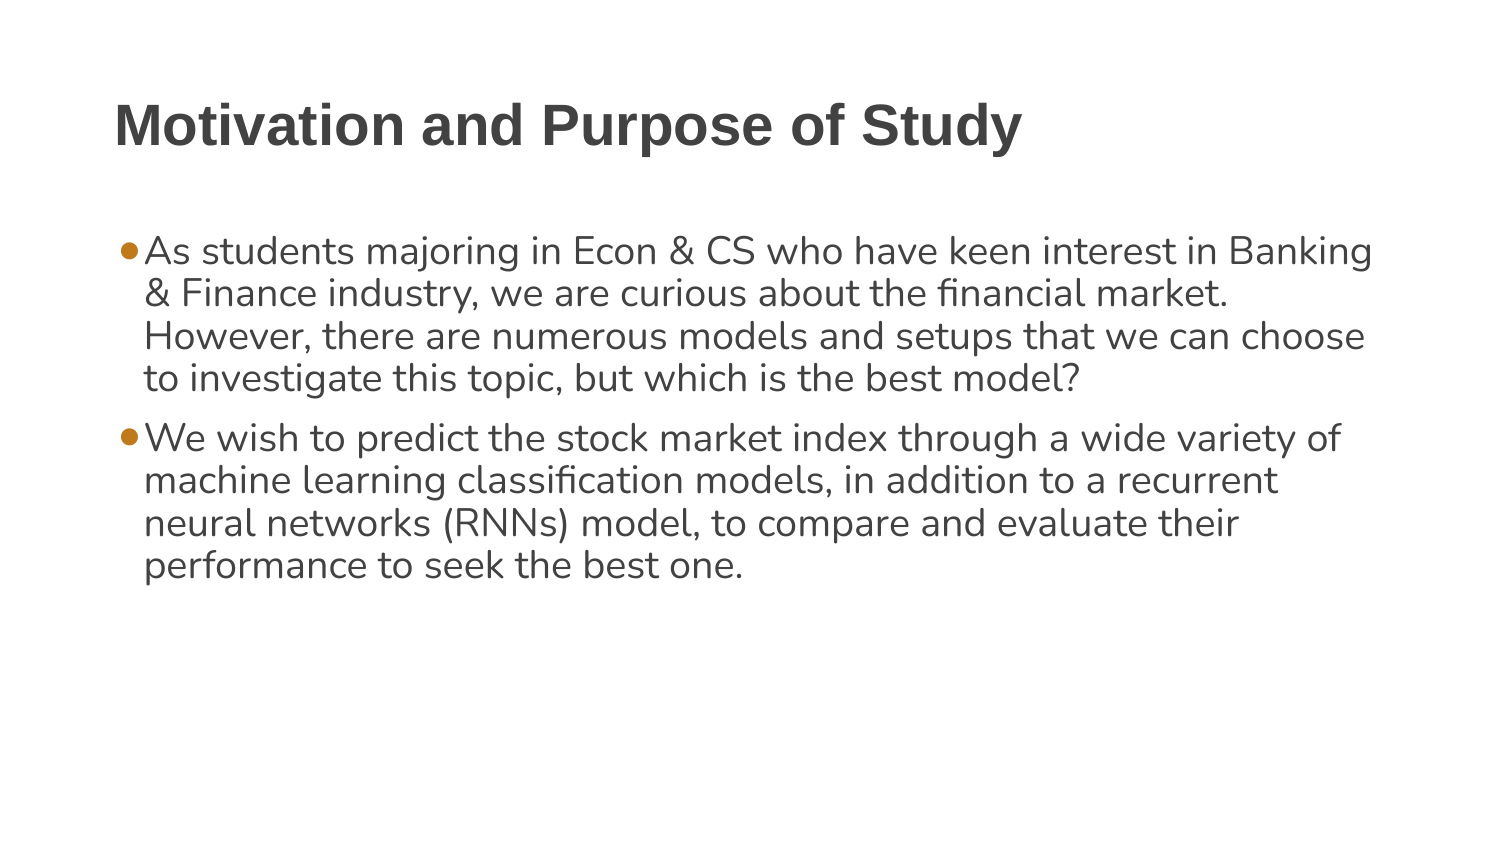

# Motivation and Purpose of Study
As students majoring in Econ & CS who have keen interest in Banking & Finance industry, we are curious about the financial market. However, there are numerous models and setups that we can choose to investigate this topic, but which is the best model?
We wish to predict the stock market index through a wide variety of machine learning classification models, in addition to a recurrent neural networks (RNNs) model, to compare and evaluate their performance to seek the best one.